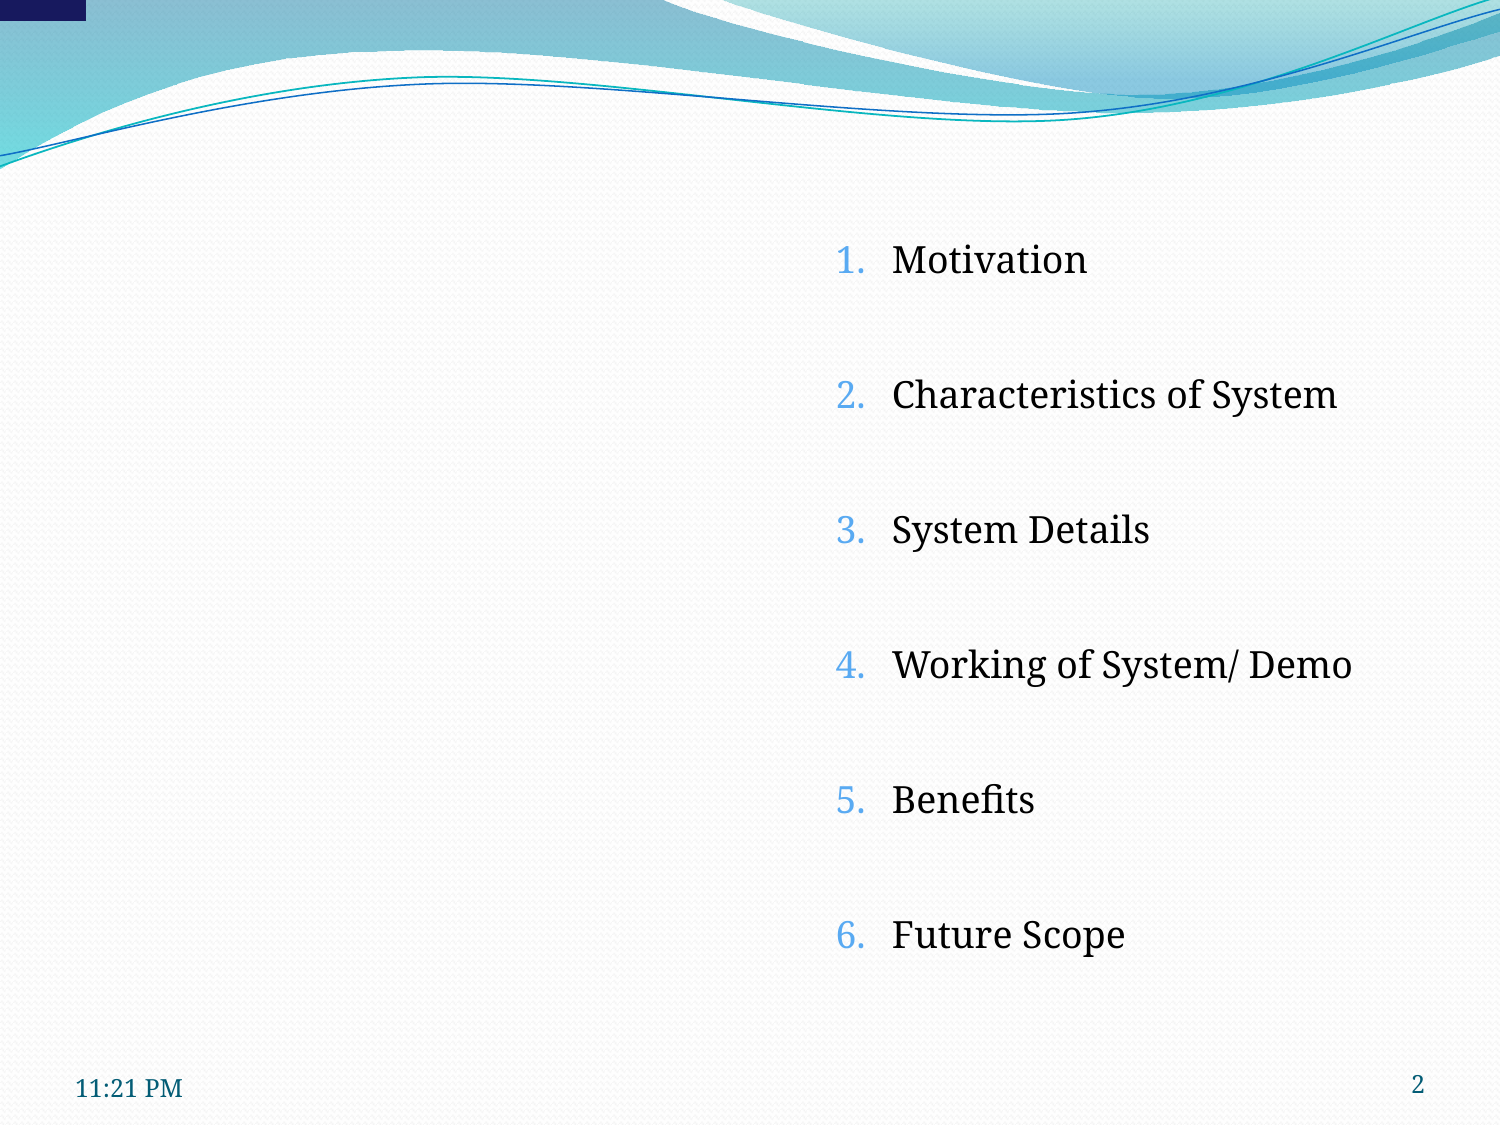

Motivation

Characteristics of System

System Details

Working of System/ Demo

Benefits

Future Scope

11:21 PM
2